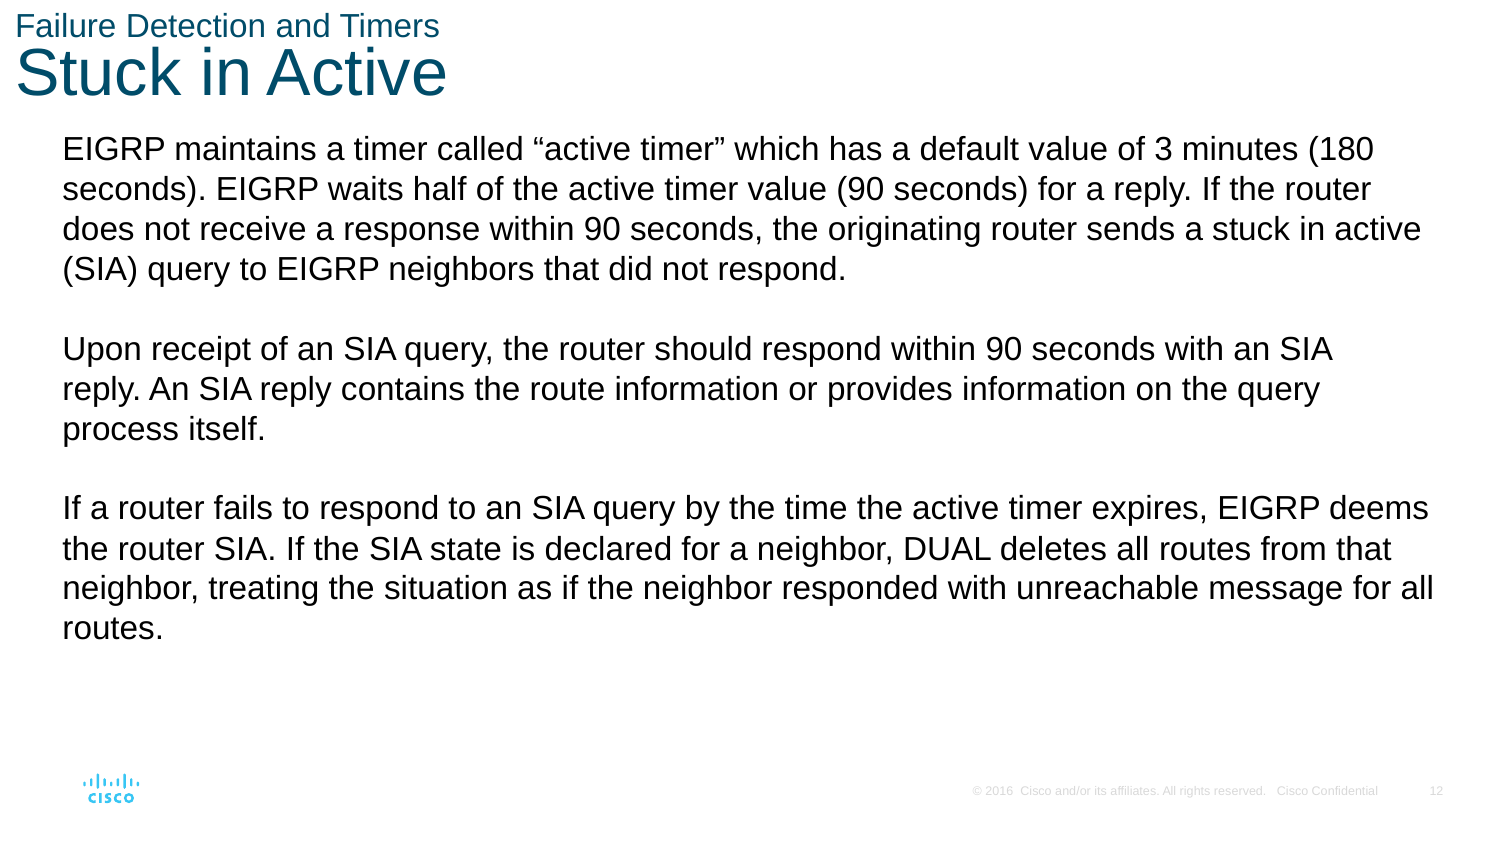

# Failure Detection and Timers Stuck in Active
EIGRP maintains a timer called “active timer” which has a default value of 3 minutes (180 seconds). EIGRP waits half of the active timer value (90 seconds) for a reply. If the router does not receive a response within 90 seconds, the originating router sends a stuck in active (SIA) query to EIGRP neighbors that did not respond.

Upon receipt of an SIA query, the router should respond within 90 seconds with an SIA
reply. An SIA reply contains the route information or provides information on the query process itself.

If a router fails to respond to an SIA query by the time the active timer expires, EIGRP deems the router SIA. If the SIA state is declared for a neighbor, DUAL deletes all routes from that neighbor, treating the situation as if the neighbor responded with unreachable message for all routes.